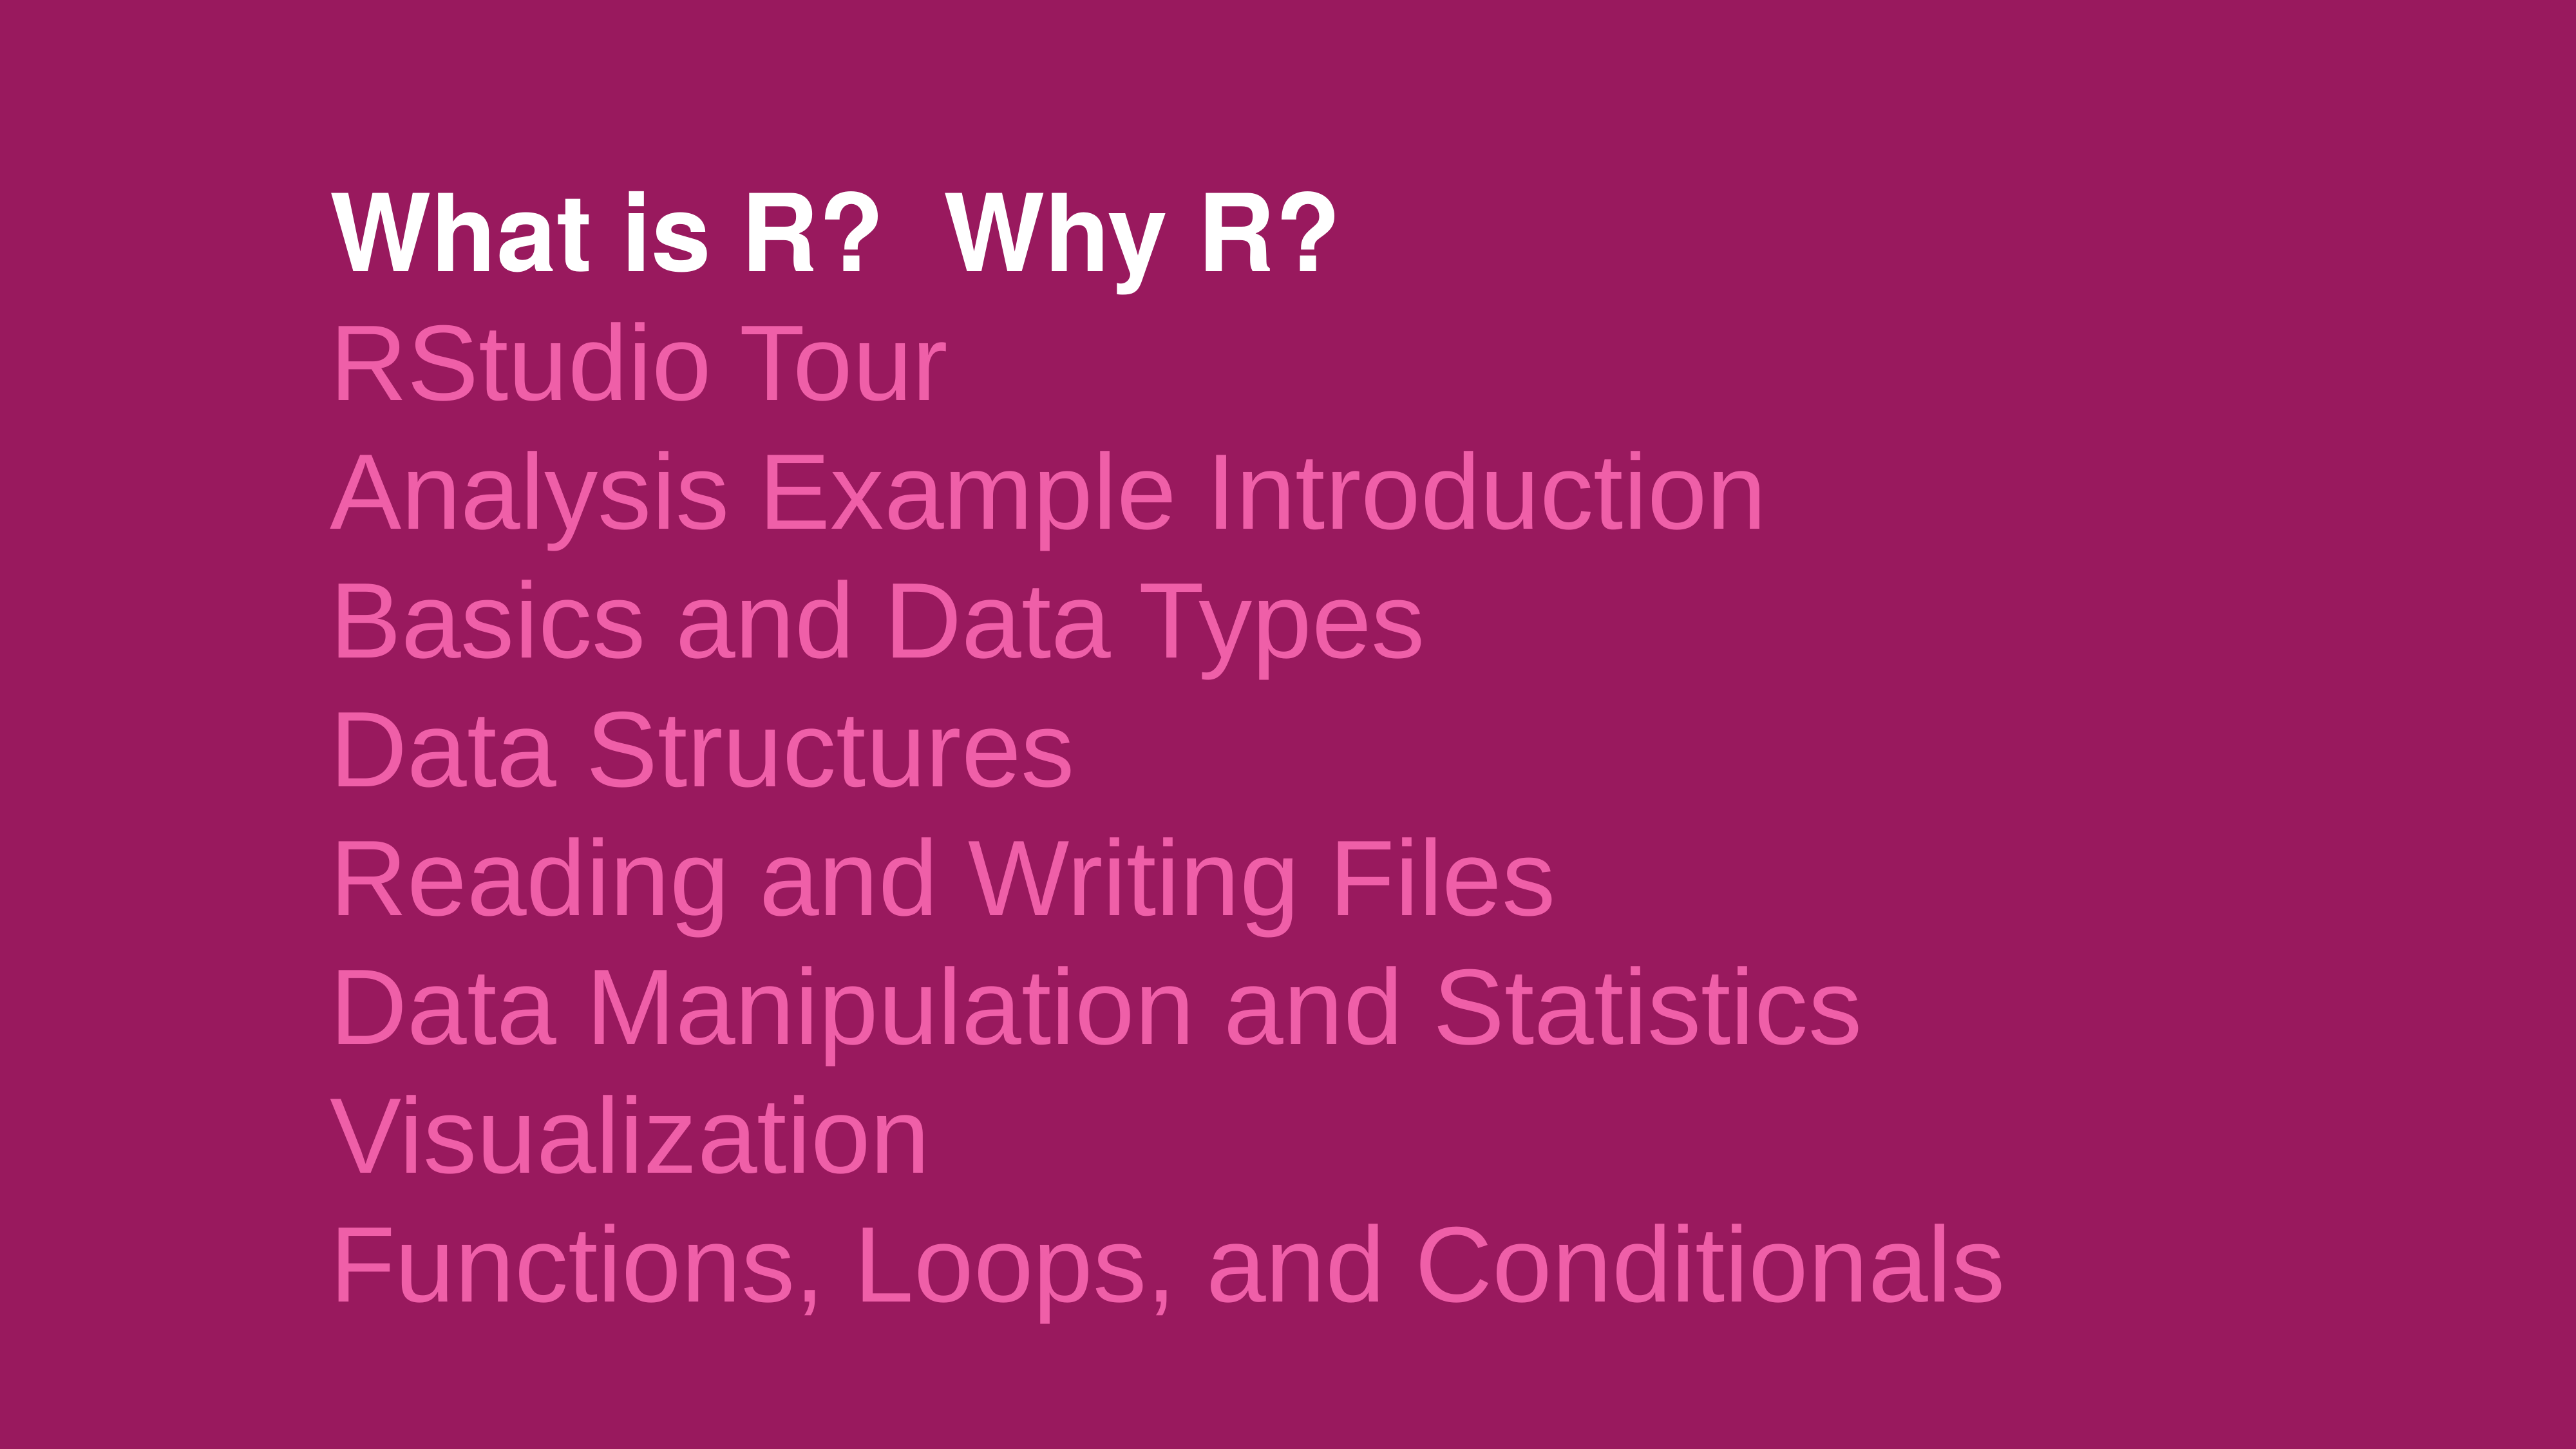

What is R?  Why R?
RStudio Tour
Analysis Example Introduction
Basics and Data Types
Data Structures
Reading and Writing Files
Data Manipulation and Statistics
Visualization
Functions, Loops, and Conditionals